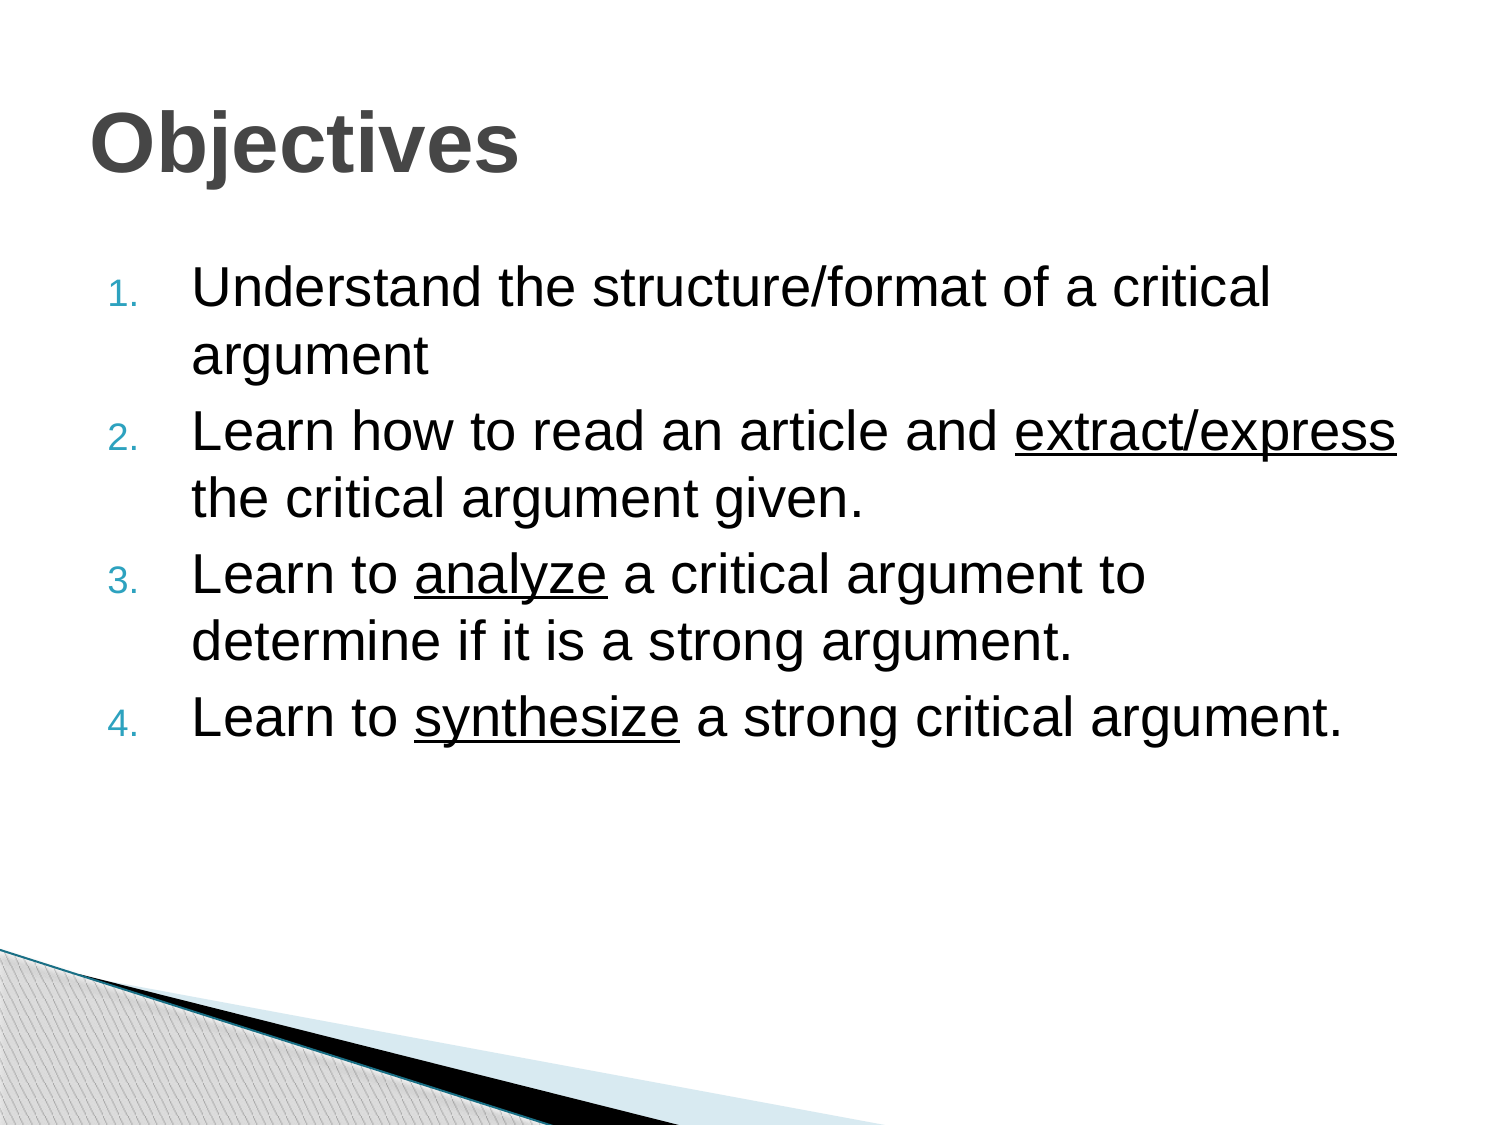

# Objectives
Understand the structure/format of a critical argument
Learn how to read an article and extract/express the critical argument given.
Learn to analyze a critical argument to determine if it is a strong argument.
Learn to synthesize a strong critical argument.